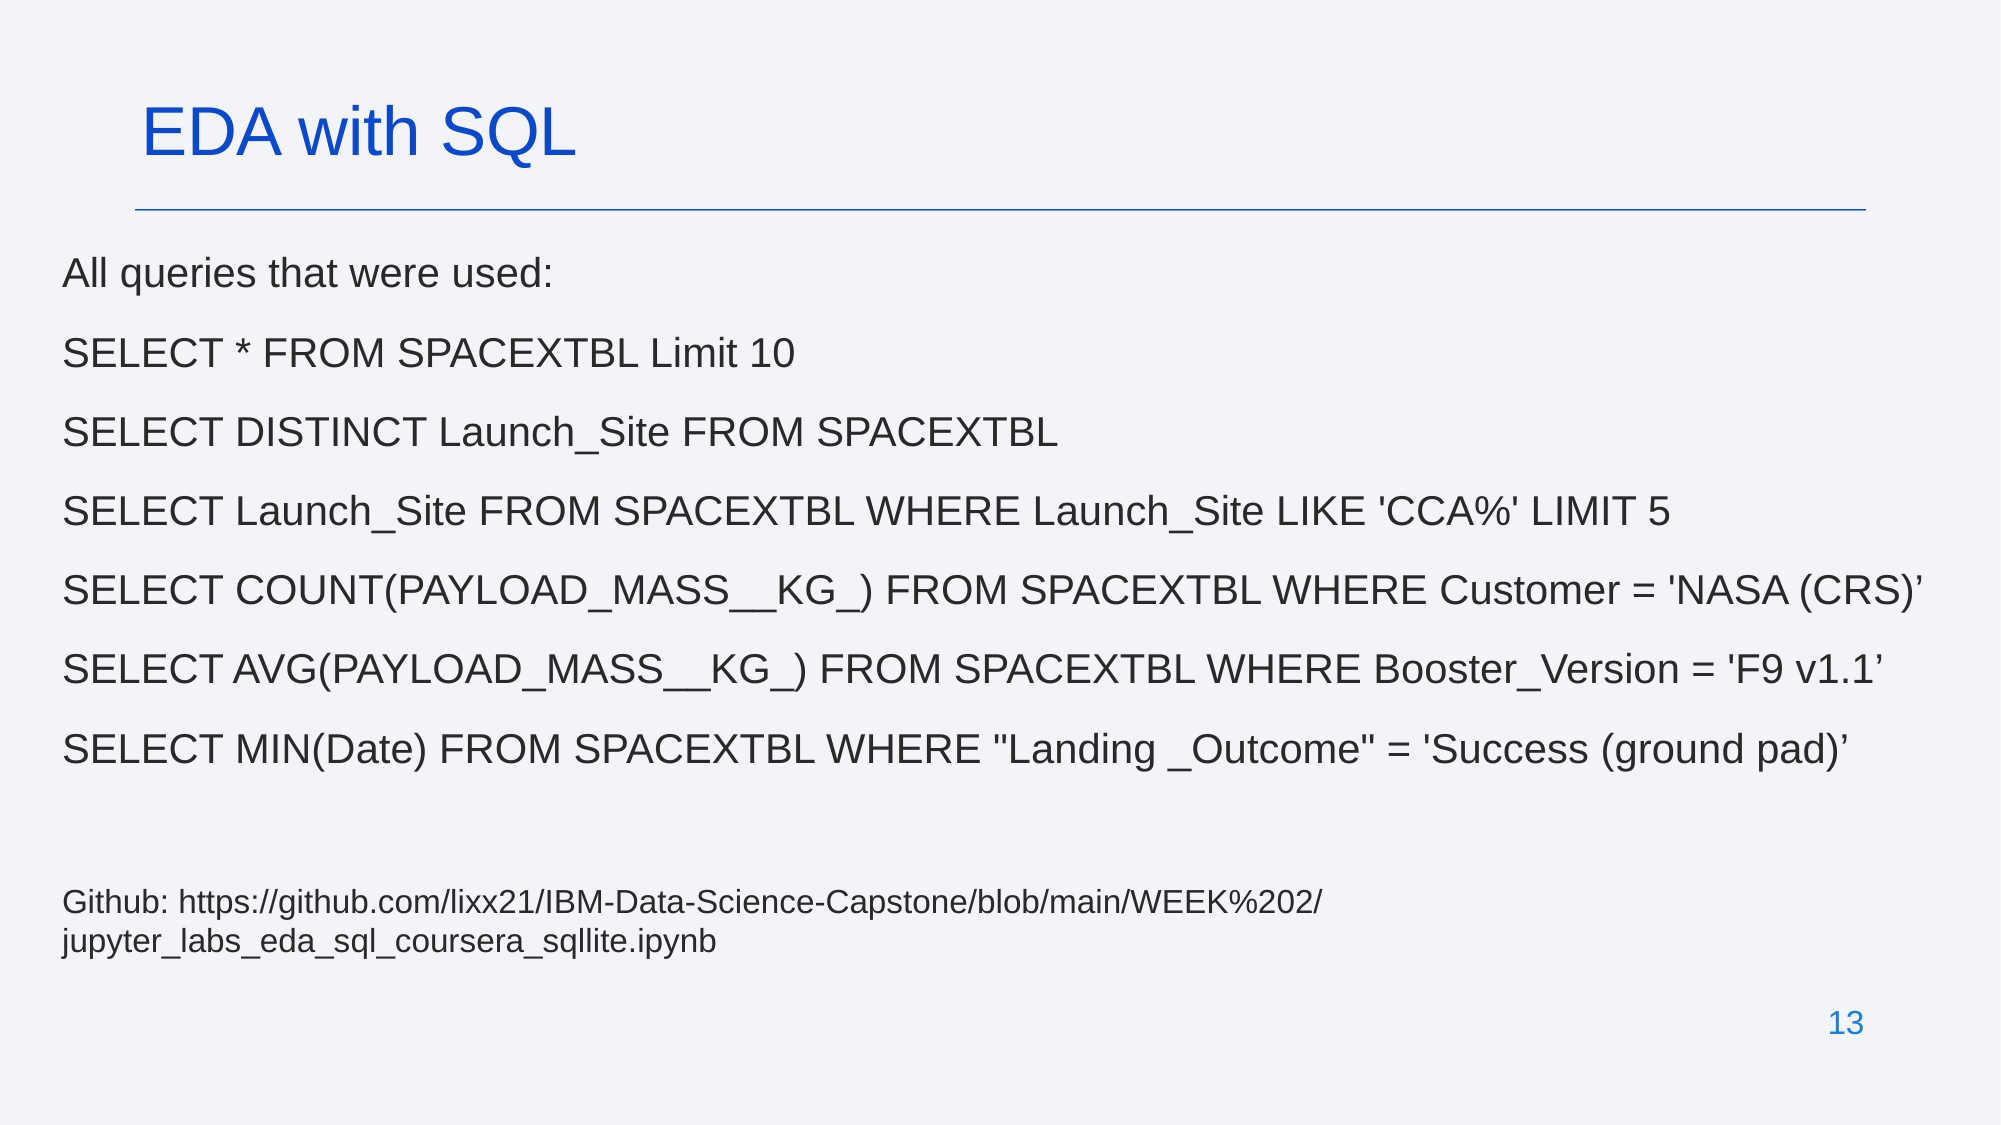

EDA with SQL
All queries that were used:
SELECT * FROM SPACEXTBL Limit 10
SELECT DISTINCT Launch_Site FROM SPACEXTBL
SELECT Launch_Site FROM SPACEXTBL WHERE Launch_Site LIKE 'CCA%' LIMIT 5
SELECT COUNT(PAYLOAD_MASS__KG_) FROM SPACEXTBL WHERE Customer = 'NASA (CRS)’
SELECT AVG(PAYLOAD_MASS__KG_) FROM SPACEXTBL WHERE Booster_Version = 'F9 v1.1’
SELECT MIN(Date) FROM SPACEXTBL WHERE "Landing _Outcome" = 'Success (ground pad)’

Github: https://github.com/lixx21/IBM-Data-Science-Capstone/blob/main/WEEK%202/jupyter_labs_eda_sql_coursera_sqllite.ipynb

13